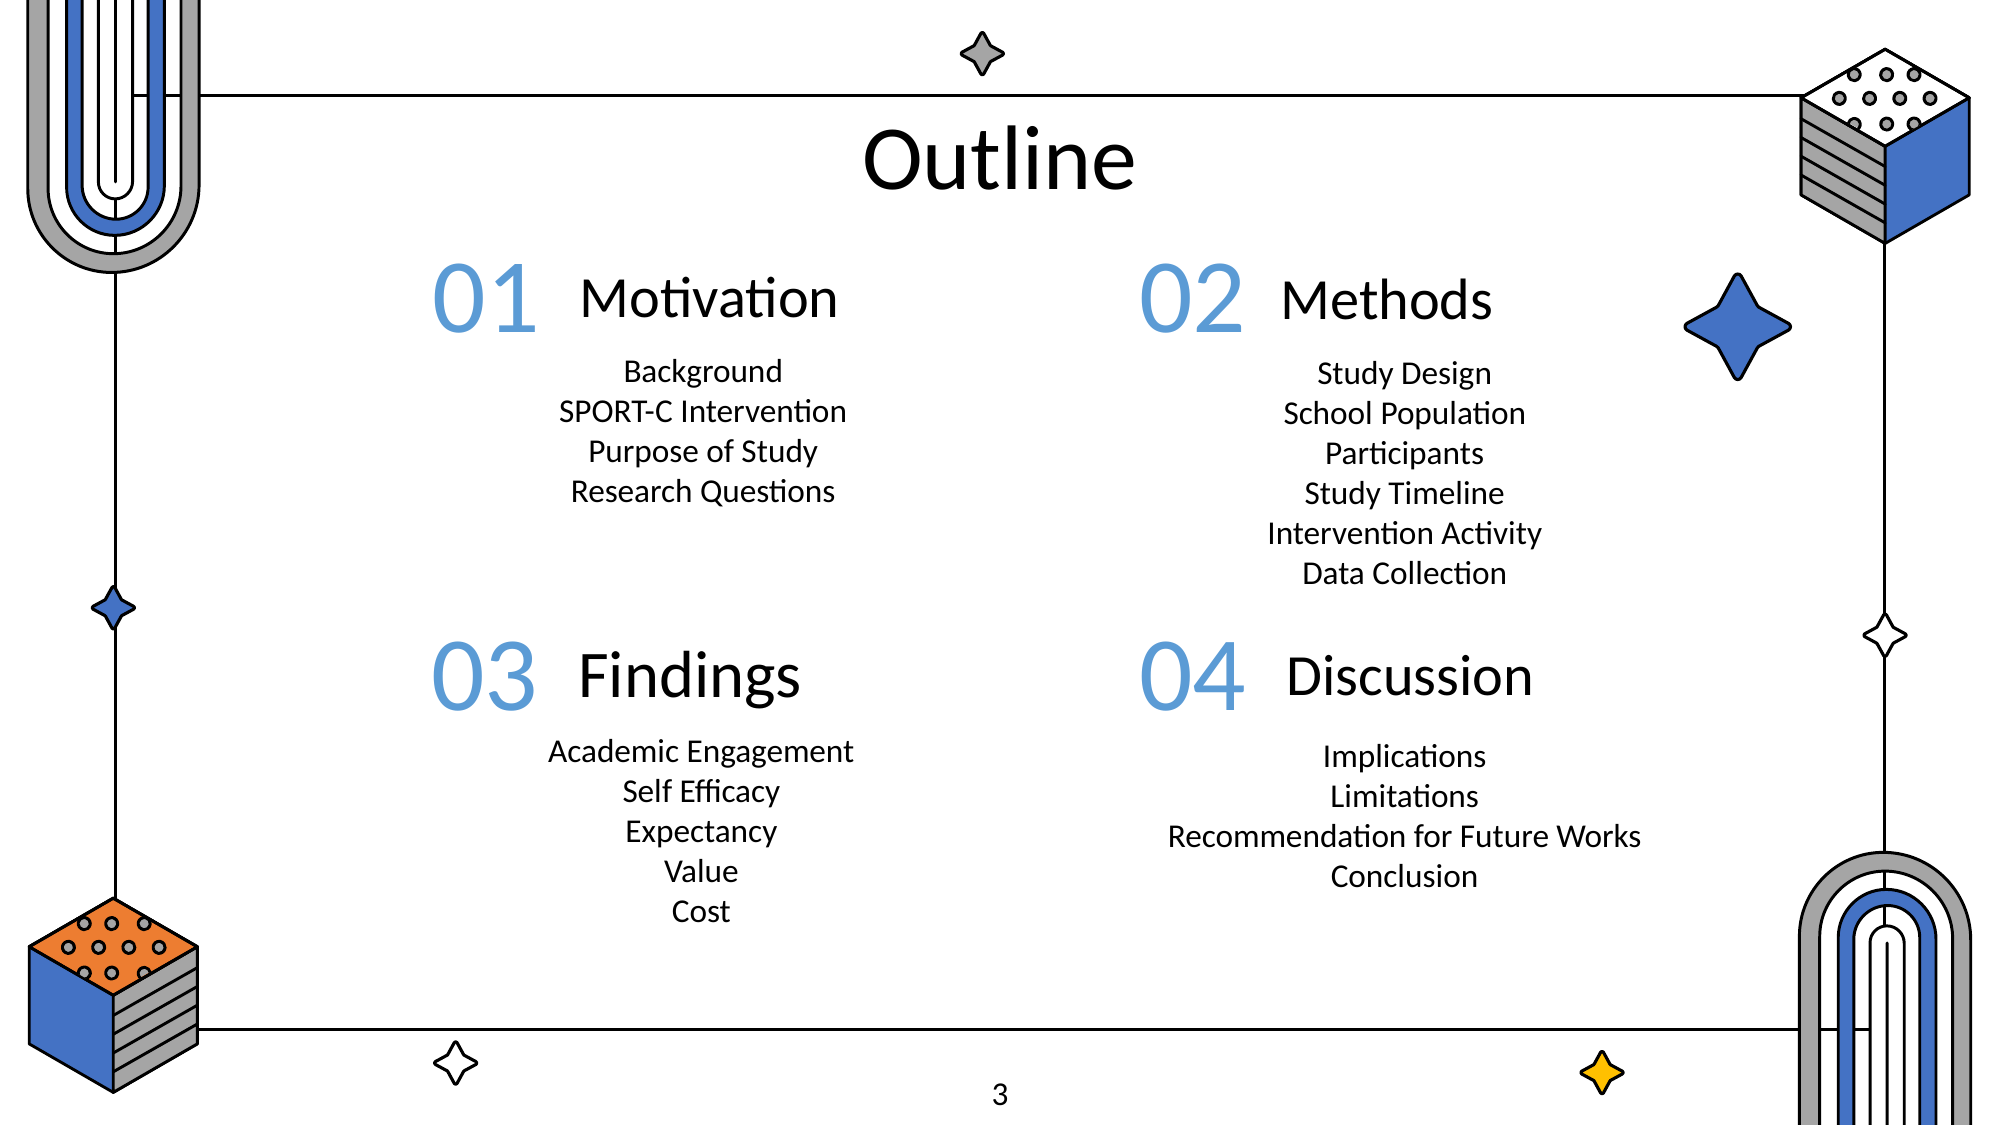

Outline
01
# Motivation
02
Methods

Background
SPORT-C Intervention
Purpose of Study
Research Questions
Study Design
School Population
Participants
Study Timeline
Intervention Activity
Data Collection
03
Findings
04
Discussion
Academic Engagement
Self Efficacy
Expectancy
Value
Cost
Implications
Limitations
Recommendation for Future Works
Conclusion

3